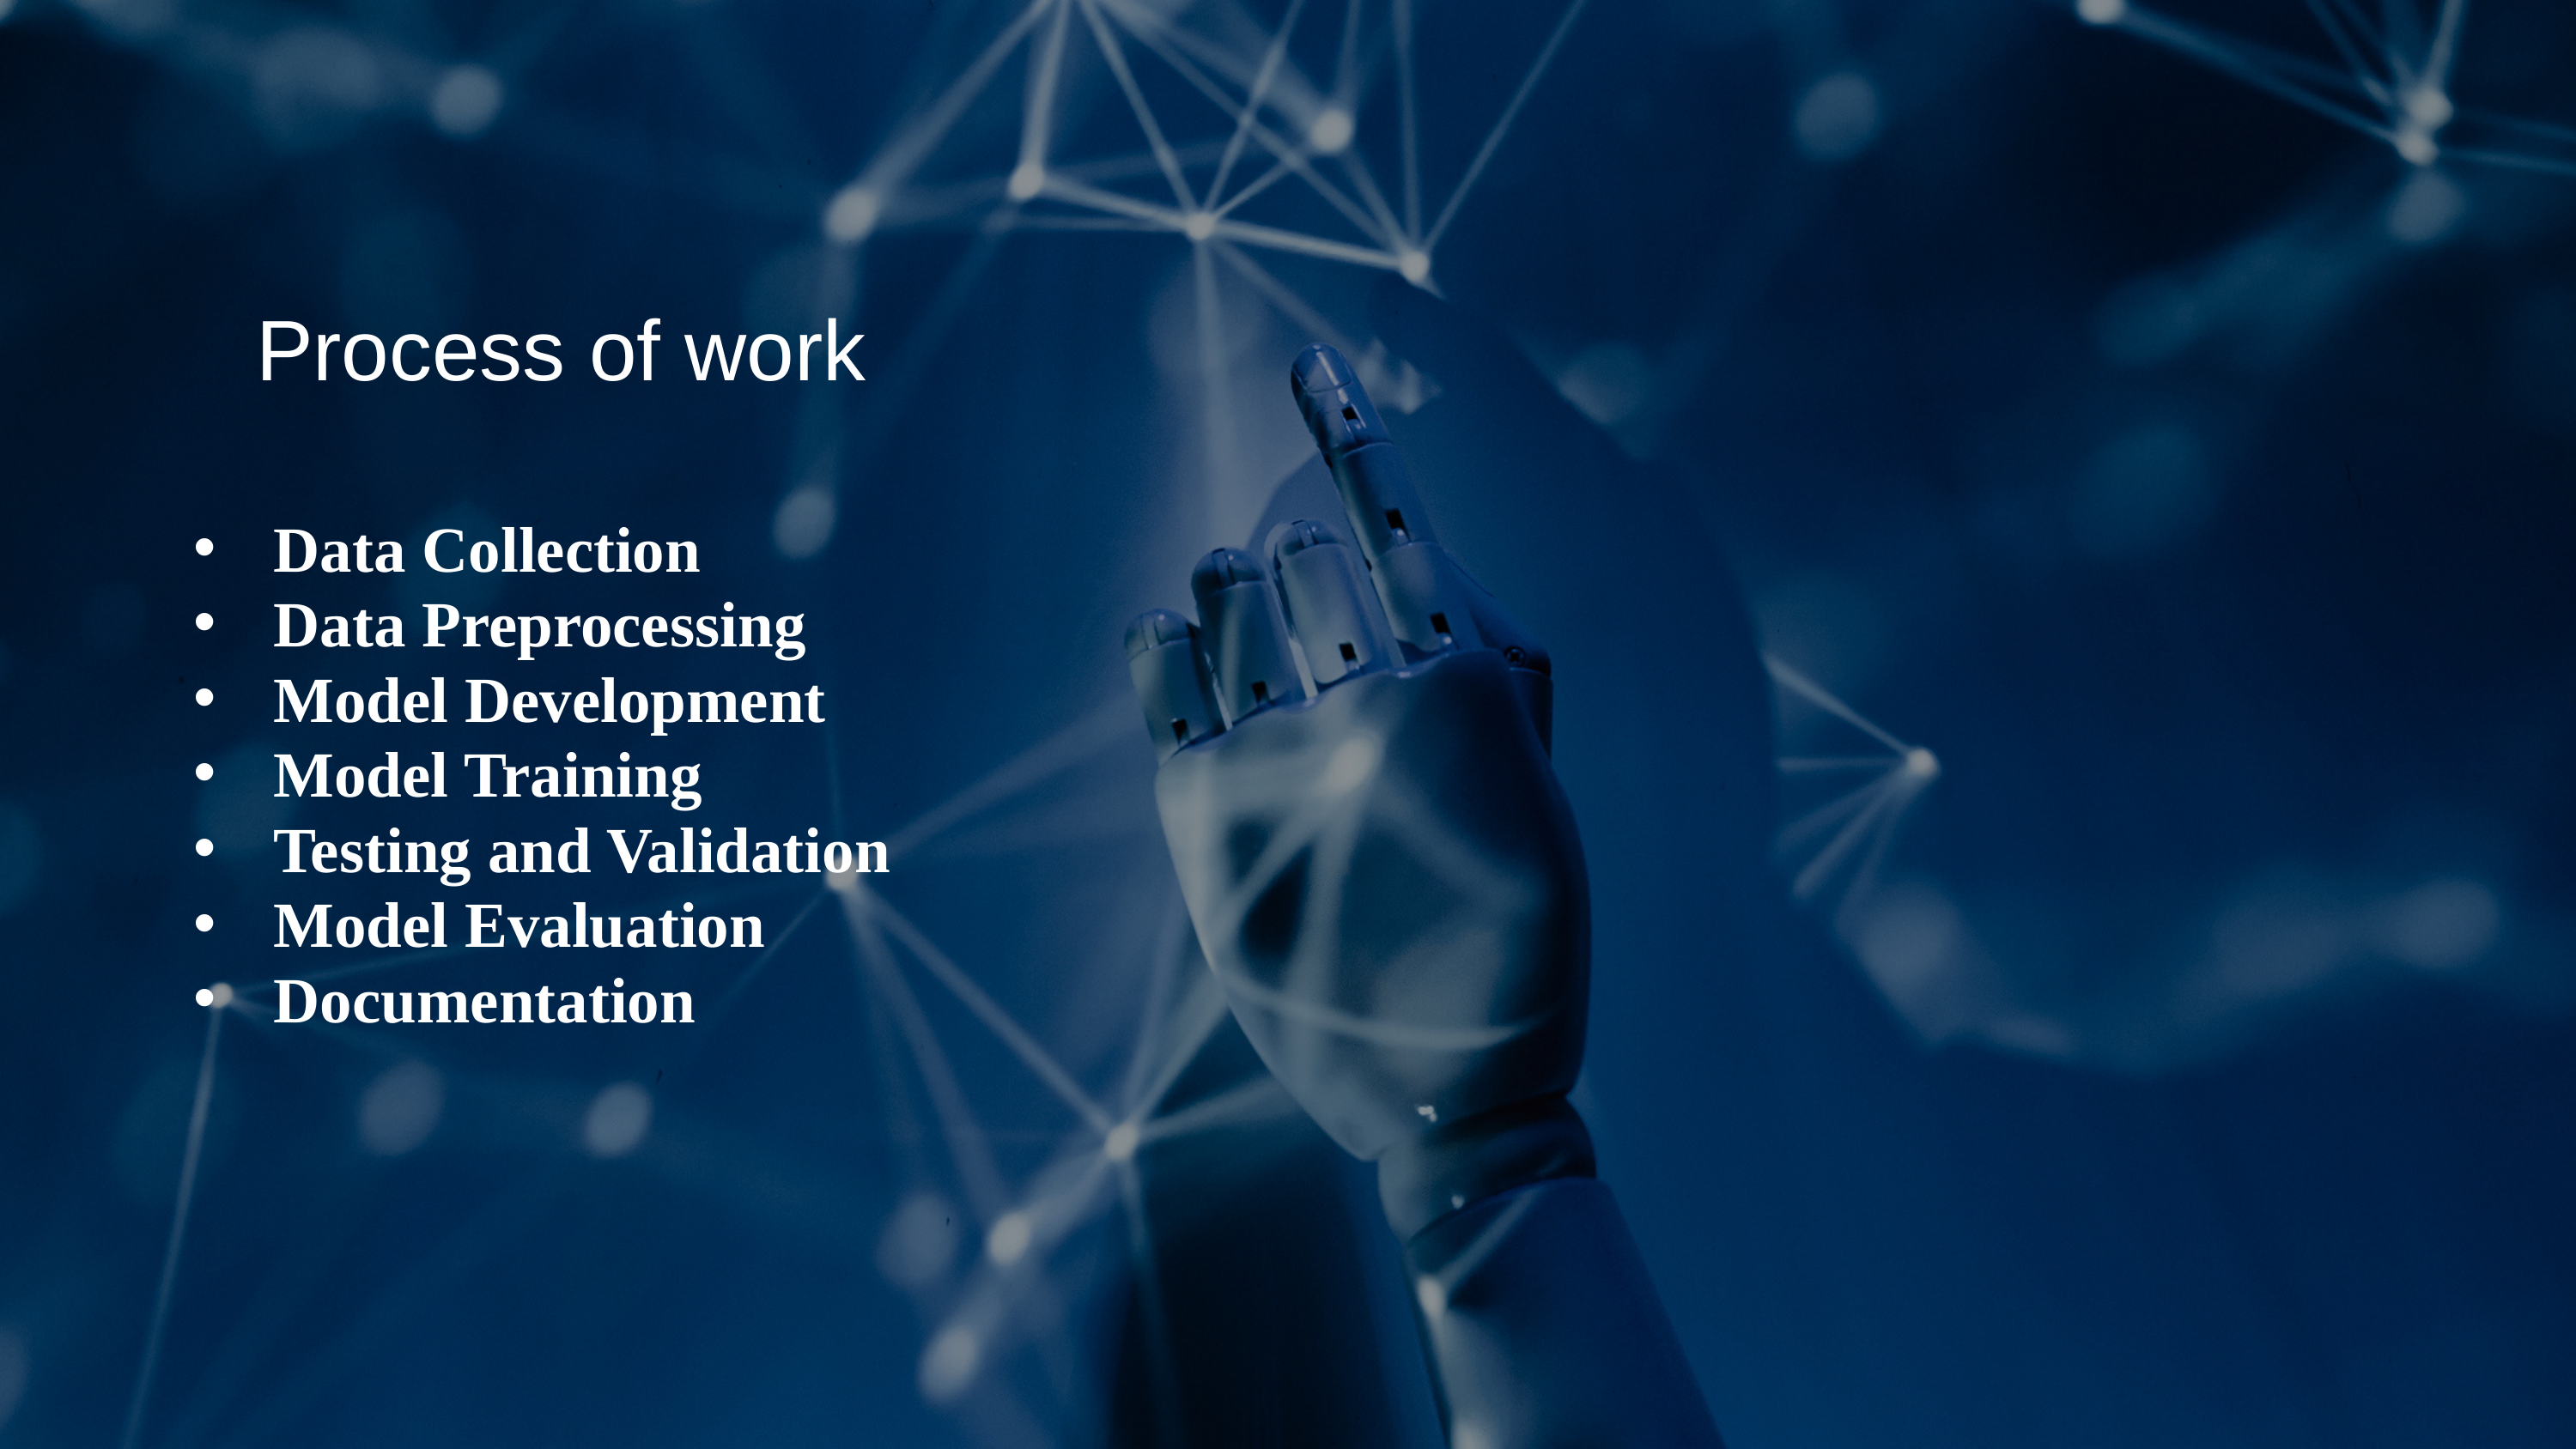

Process of work
Data Collection
Data Preprocessing
Model Development
Model Training
Testing and Validation
Model Evaluation
Documentation